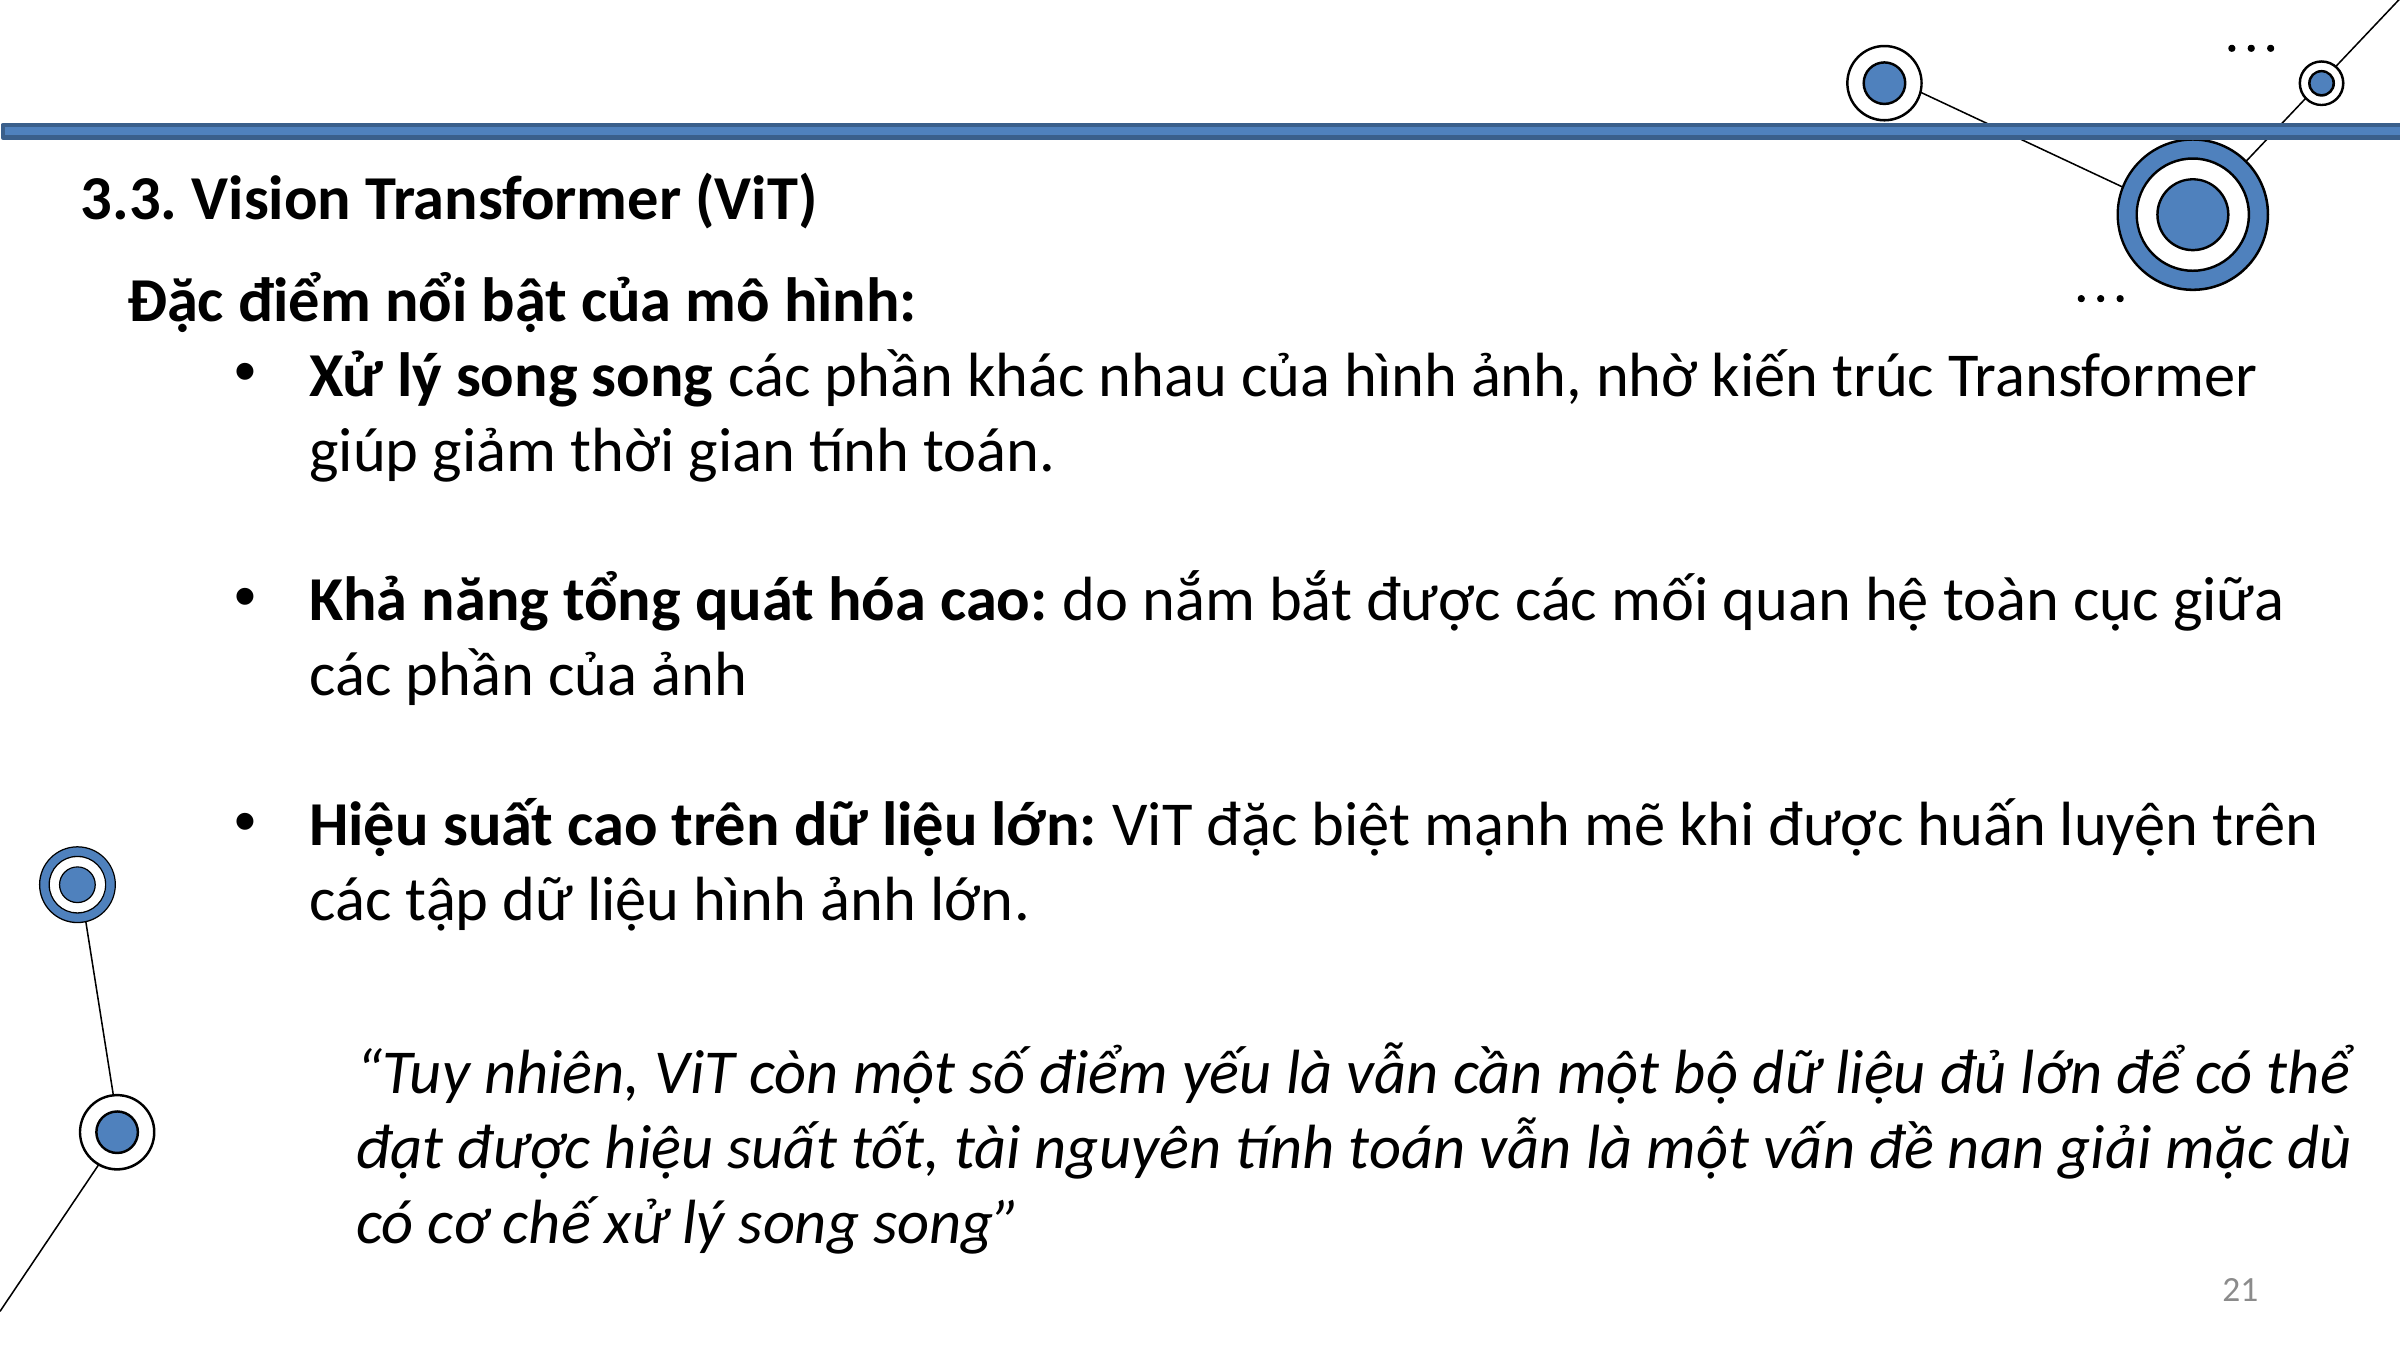

3.3. Vision Transformer (ViT)
Đặc điểm nổi bật của mô hình:
Xử lý song song các phần khác nhau của hình ảnh, nhờ kiến trúc Transformer giúp giảm thời gian tính toán.

Khả năng tổng quát hóa cao: do nắm bắt được các mối quan hệ toàn cục giữa các phần của ảnh

Hiệu suất cao trên dữ liệu lớn: ViT đặc biệt mạnh mẽ khi được huấn luyện trên các tập dữ liệu hình ảnh lớn.

“Tuy nhiên, ViT còn một số điểm yếu là vẫn cần một bộ dữ liệu đủ lớn để có thể đạt được hiệu suất tốt, tài nguyên tính toán vẫn là một vấn đề nan giải mặc dù có cơ chế xử lý song song”
21